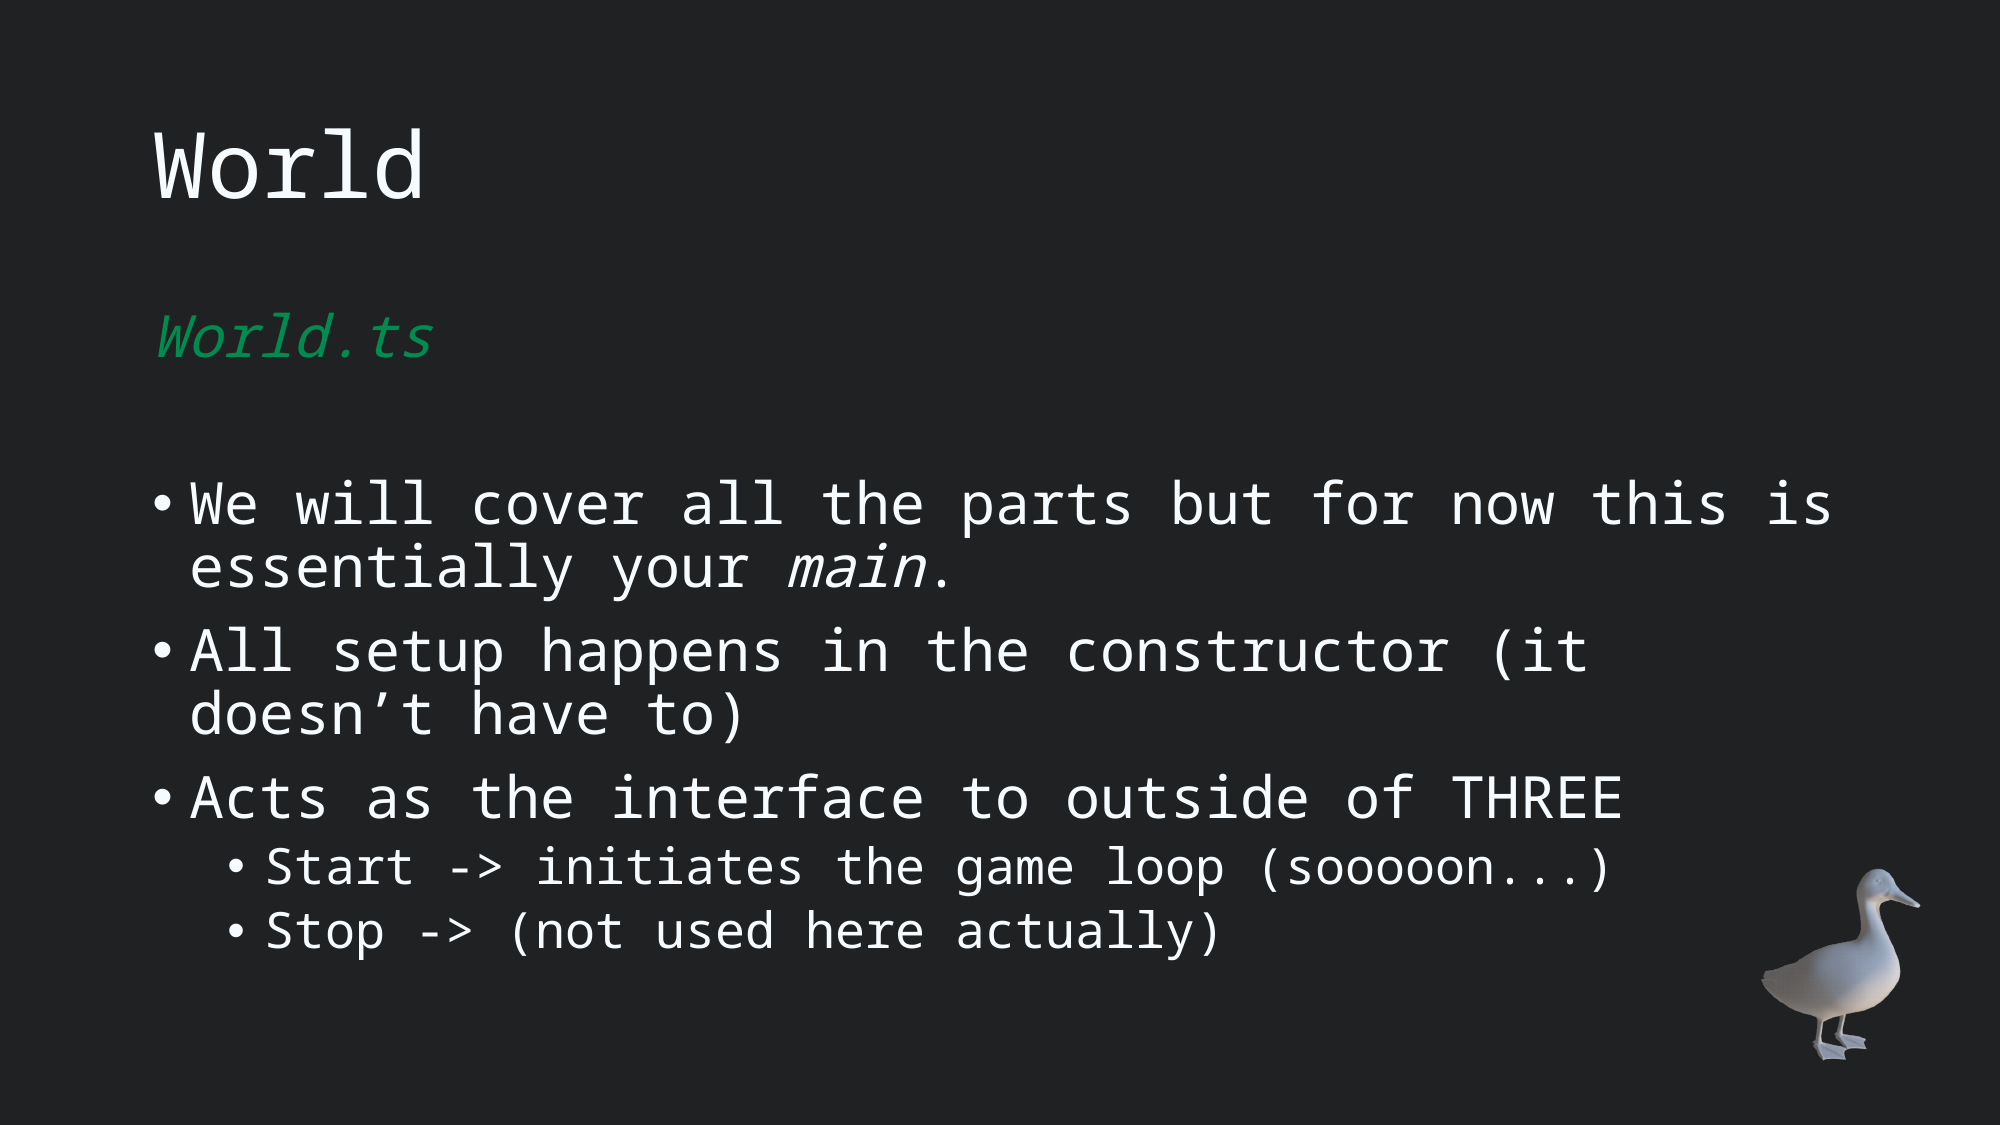

# World
World.ts

We will cover all the parts but for now this is essentially your main.
All setup happens in the constructor (it doesn’t have to)
Acts as the interface to outside of THREE
Start -> initiates the game loop (sooooon...)
Stop -> (not used here actually)